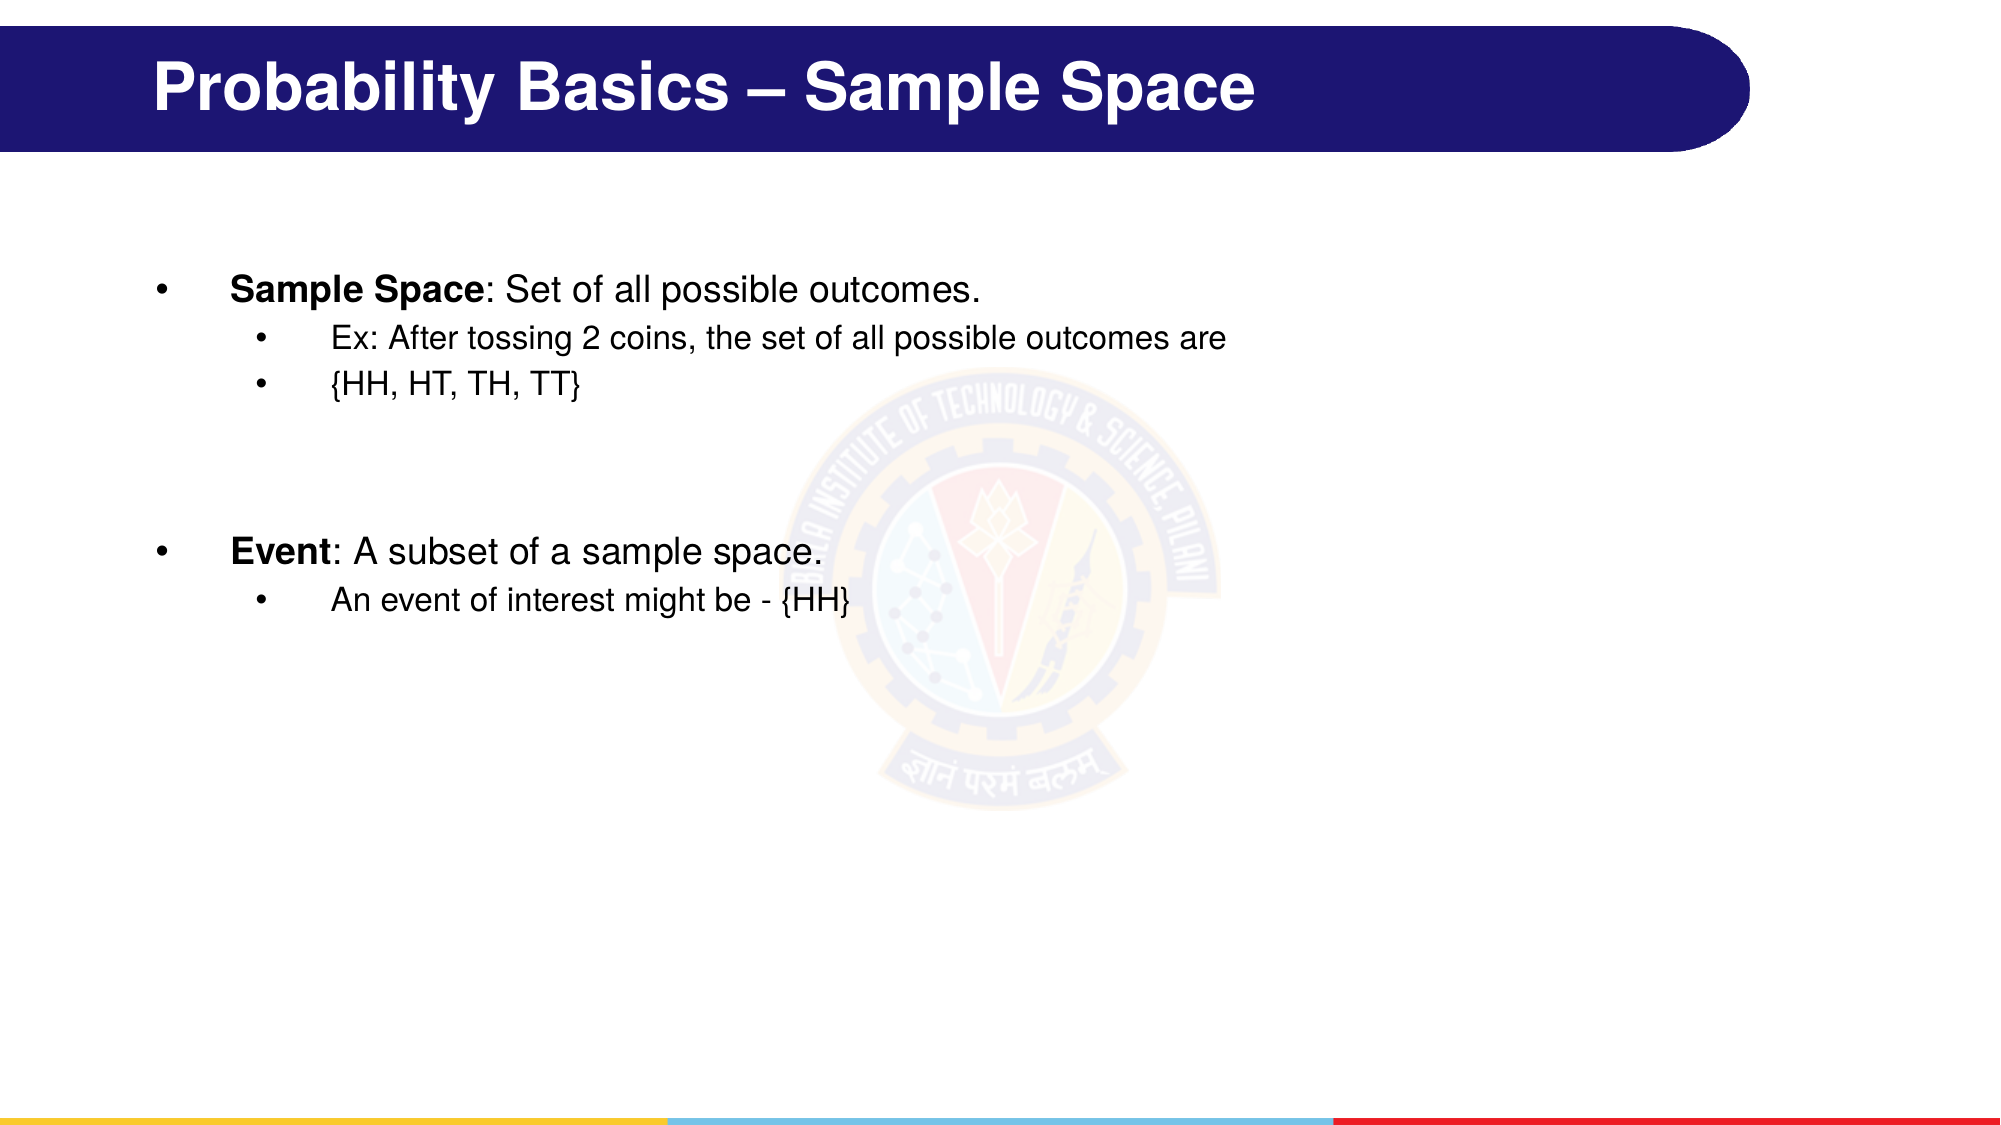

# Probability Basics – Sample Space

Sample Space: Set of all possible outcomes.
Ex: After tossing 2 coins, the set of all possible outcomes are
{HH, HT, TH, TT}

Event: A subset of a sample space.
An event of interest might be - {HH}